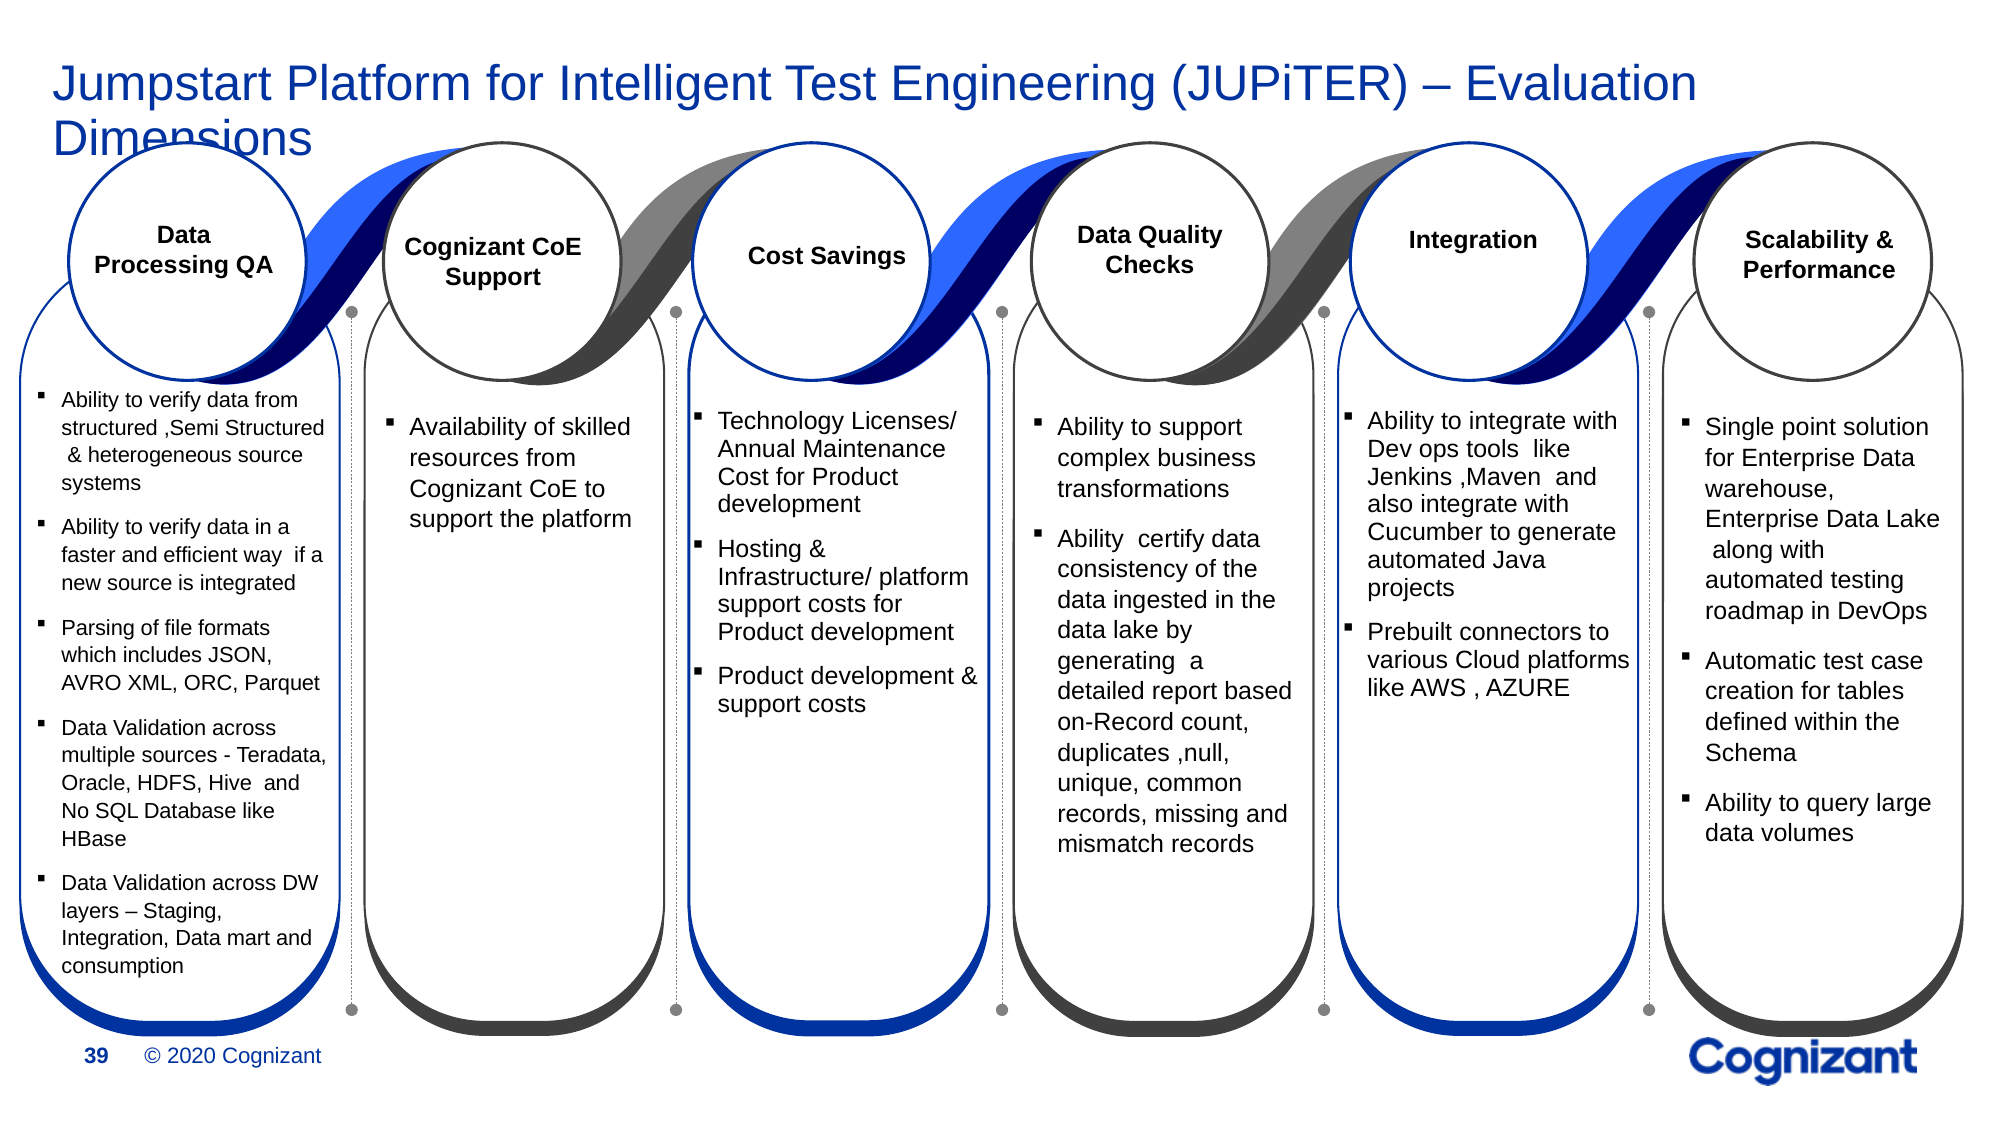

# Jumpstart Platform for Intelligent Test Engineering (JUPiTER) – Evaluation Dimensions

Data Quality Checks
Data Processing QA
Integration
Scalability & Performance
Cognizant CoE Support
Cost Savings

Ability to verify data from structured ,Semi Structured  & heterogeneous source systems
Ability to verify data in a faster and efficient way  if a new source is integrated
Parsing of file formats  which includes JSON, AVRO XML, ORC, Parquet
Data Validation across multiple sources - Teradata, Oracle, HDFS, Hive  and No SQL Database like HBase
Data Validation across DW layers – Staging, Integration, Data mart and consumption
Availability of skilled resources from Cognizant CoE to support the platform
Technology Licenses/ Annual Maintenance Cost for Product development
Hosting & Infrastructure/ platform support costs for Product development
Product development & support costs
Ability to integrate with Dev ops tools  like Jenkins ,Maven  and also integrate with Cucumber to generate automated Java projects
Prebuilt connectors to various Cloud platforms like AWS , AZURE
Ability to support complex business transformations
Ability  certify data consistency of the data ingested in the data lake by generating  a detailed report based on-Record count, duplicates ,null, unique, common records, missing and mismatch records

Single point solution for Enterprise Data warehouse, Enterprise Data Lake  along with automated testing roadmap in DevOps
Automatic test case creation for tables defined within the Schema
Ability to query large data volumes
© 2020 Cognizant
39